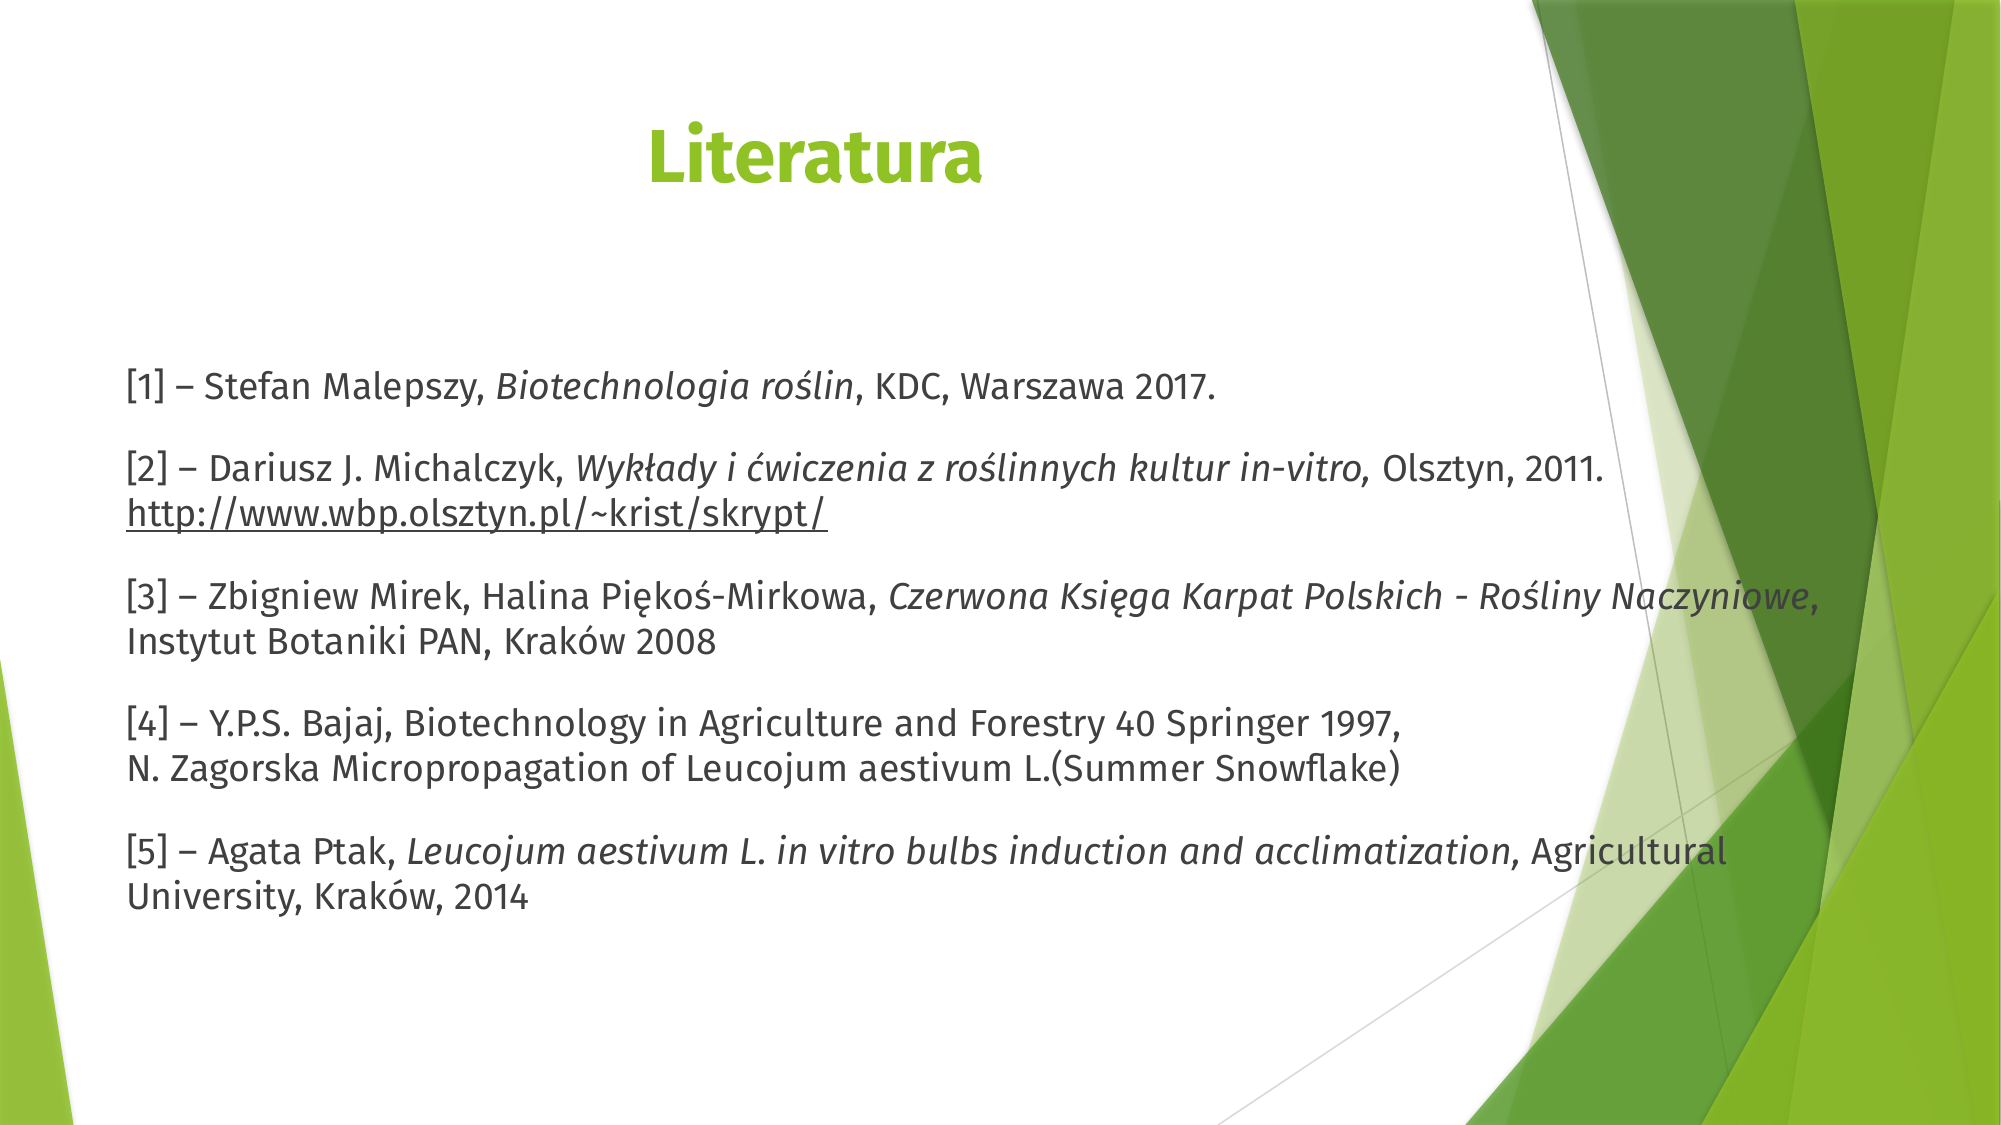

# Literatura
[1] – Stefan Malepszy, Biotechnologia roślin, KDC, Warszawa 2017.
[2] – Dariusz J. Michalczyk, Wykłady i ćwiczenia z roślinnych kultur in-vitro, Olsztyn, 2011.
http://www.wbp.olsztyn.pl/~krist/skrypt/
[3] – Zbigniew Mirek, Halina Piękoś-Mirkowa, Czerwona Księga Karpat Polskich - Rośliny Naczyniowe, Instytut Botaniki PAN, Kraków 2008
[4] – Y.P.S. Bajaj, Biotechnology in Agriculture and Forestry 40 Springer 1997,
N. Zagorska Micropropagation of Leucojum aestivum L.(Summer Snowflake)
[5] – Agata Ptak, Leucojum aestivum L. in vitro bulbs induction and acclimatization, Agricultural University, Kraków, 2014